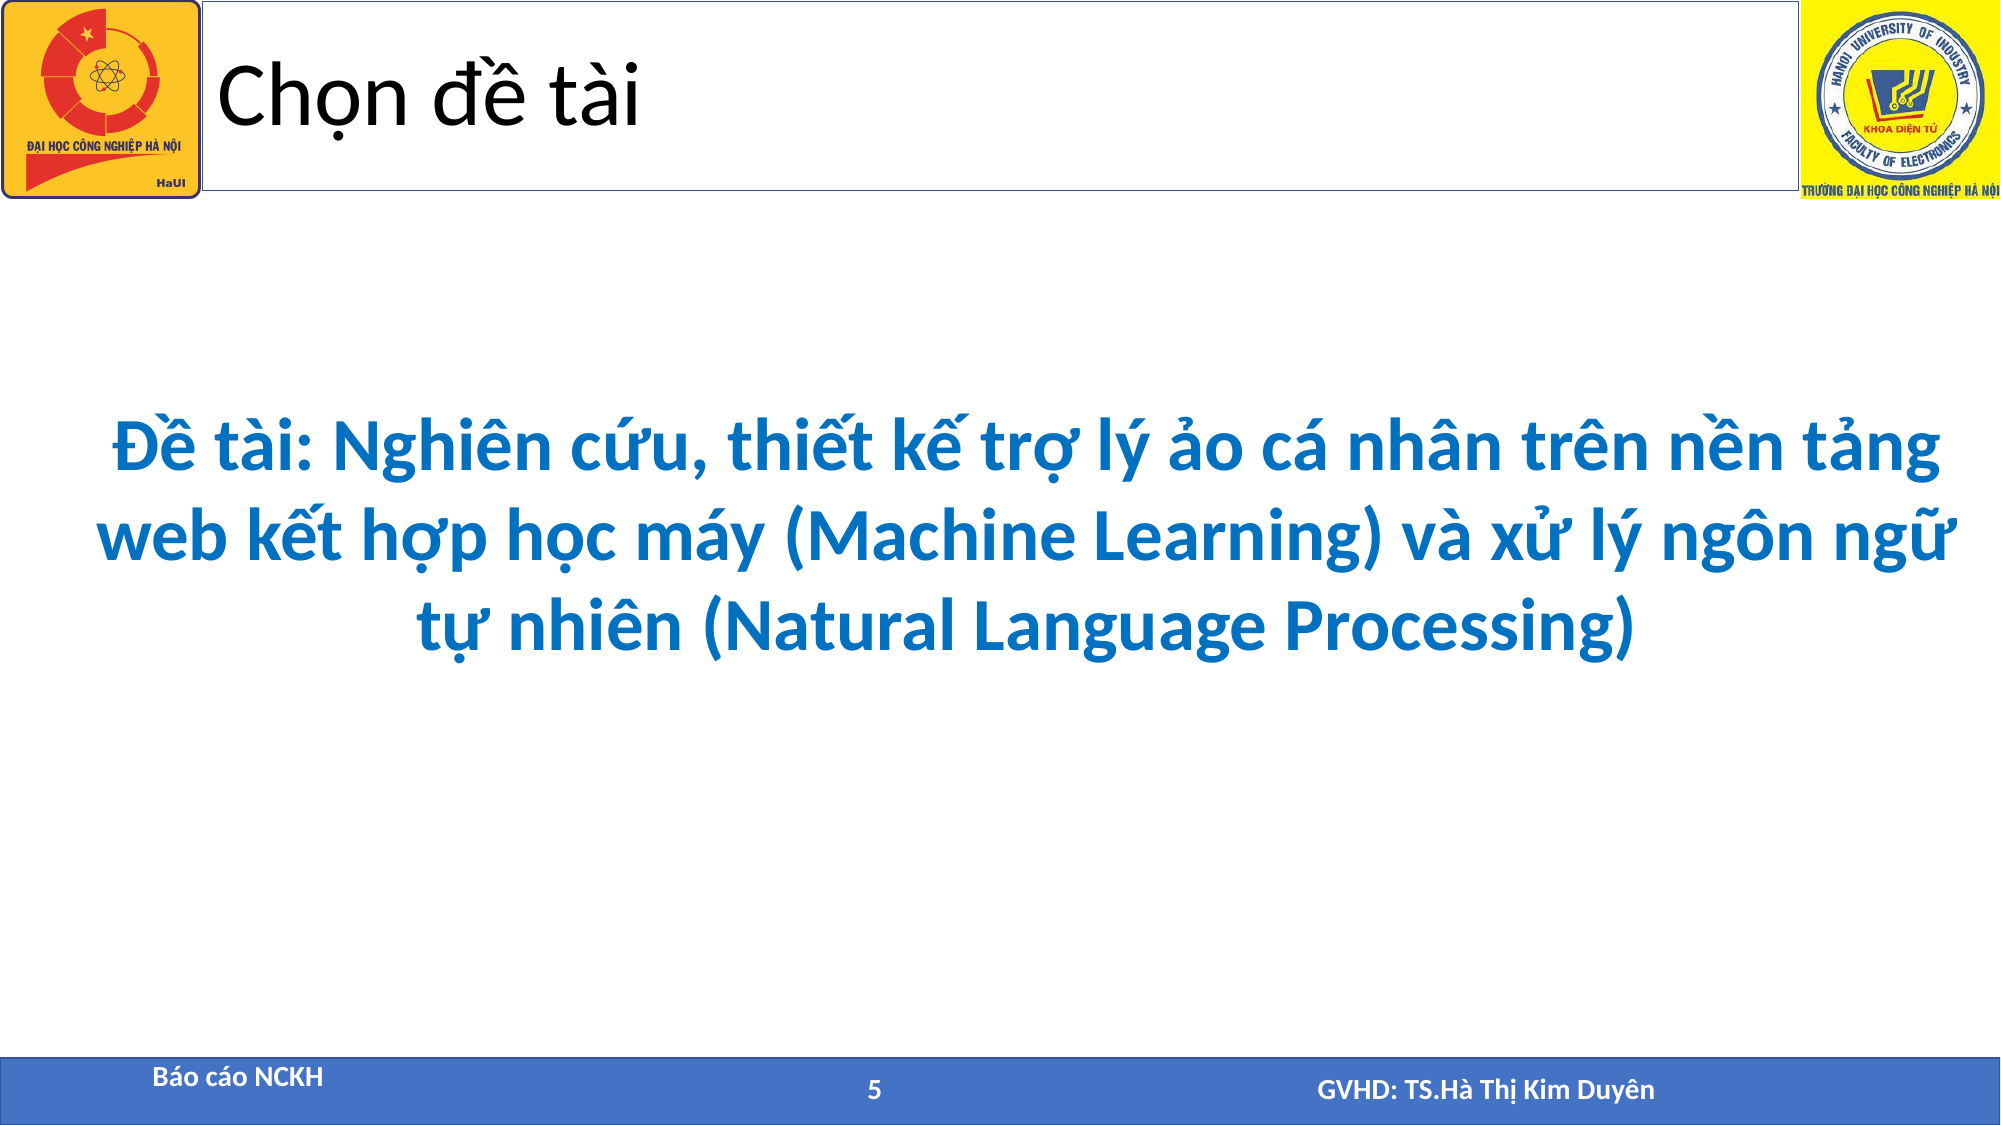

# Chọn đề tài
Đề tài: Nghiên cứu, thiết kế trợ lý ảo cá nhân trên nền tảng web kết hợp học máy (Machine Learning) và xử lý ngôn ngữ tự nhiên (Natural Language Processing)
Báo cáo NCKH
5
GVHD: TS.Hà Thị Kim Duyên